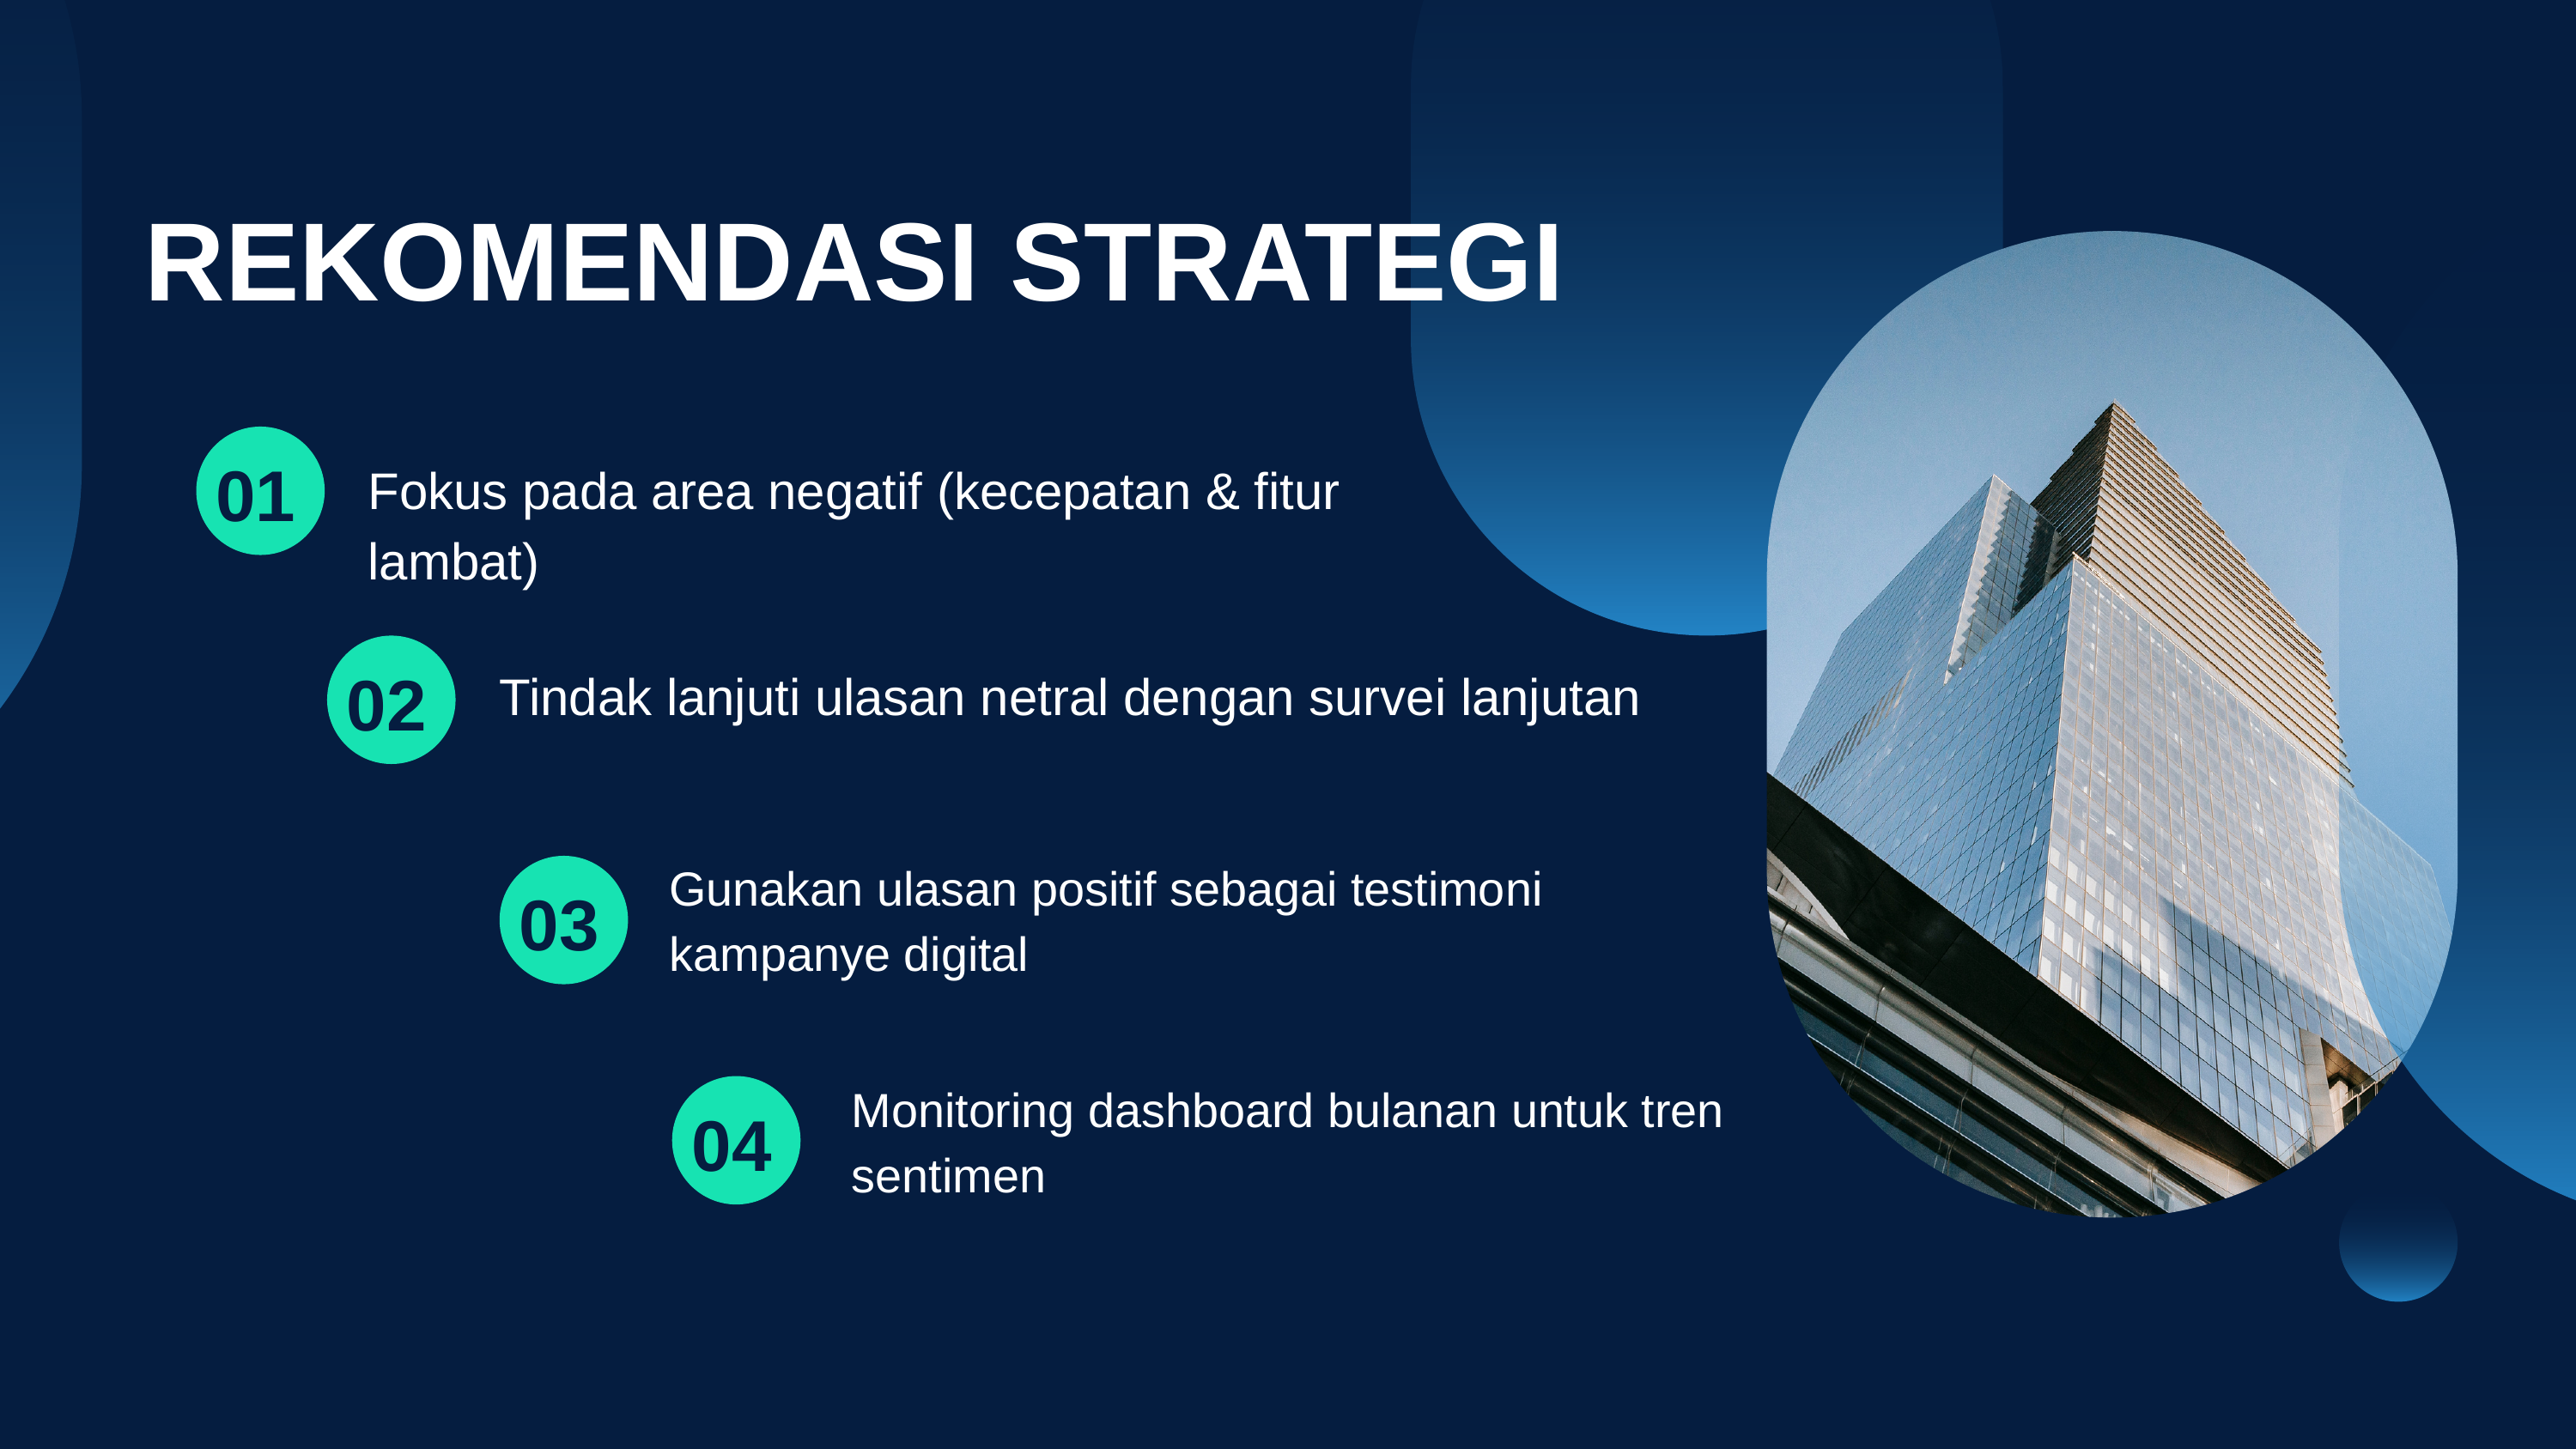

REKOMENDASI STRATEGI

01
Fokus pada area negatif (kecepatan & fitur lambat)

02
Tindak lanjuti ulasan netral dengan survei lanjutan

Gunakan ulasan positif sebagai testimoni kampanye digital

03
Monitoring dashboard bulanan untuk tren sentimen

04